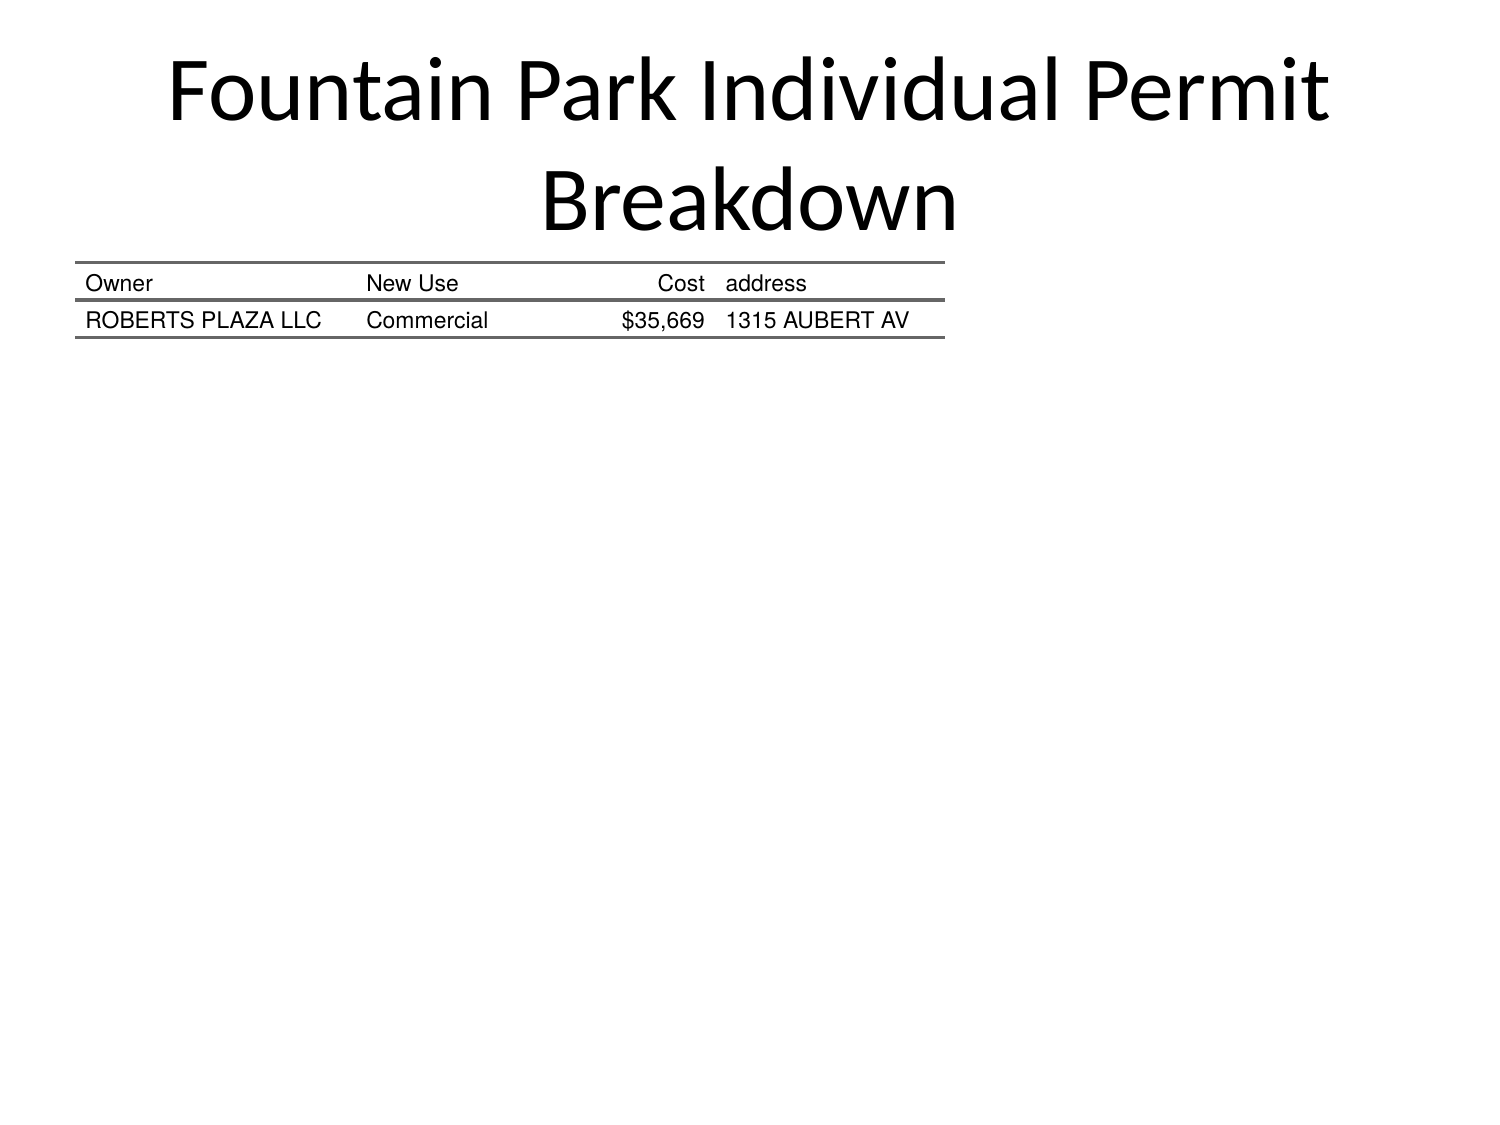

# Fountain Park Individual Permit Breakdown
| Owner | New Use | Cost | address |
| --- | --- | --- | --- |
| ROBERTS PLAZA LLC | Commercial | $35,669 | 1315 AUBERT AV |